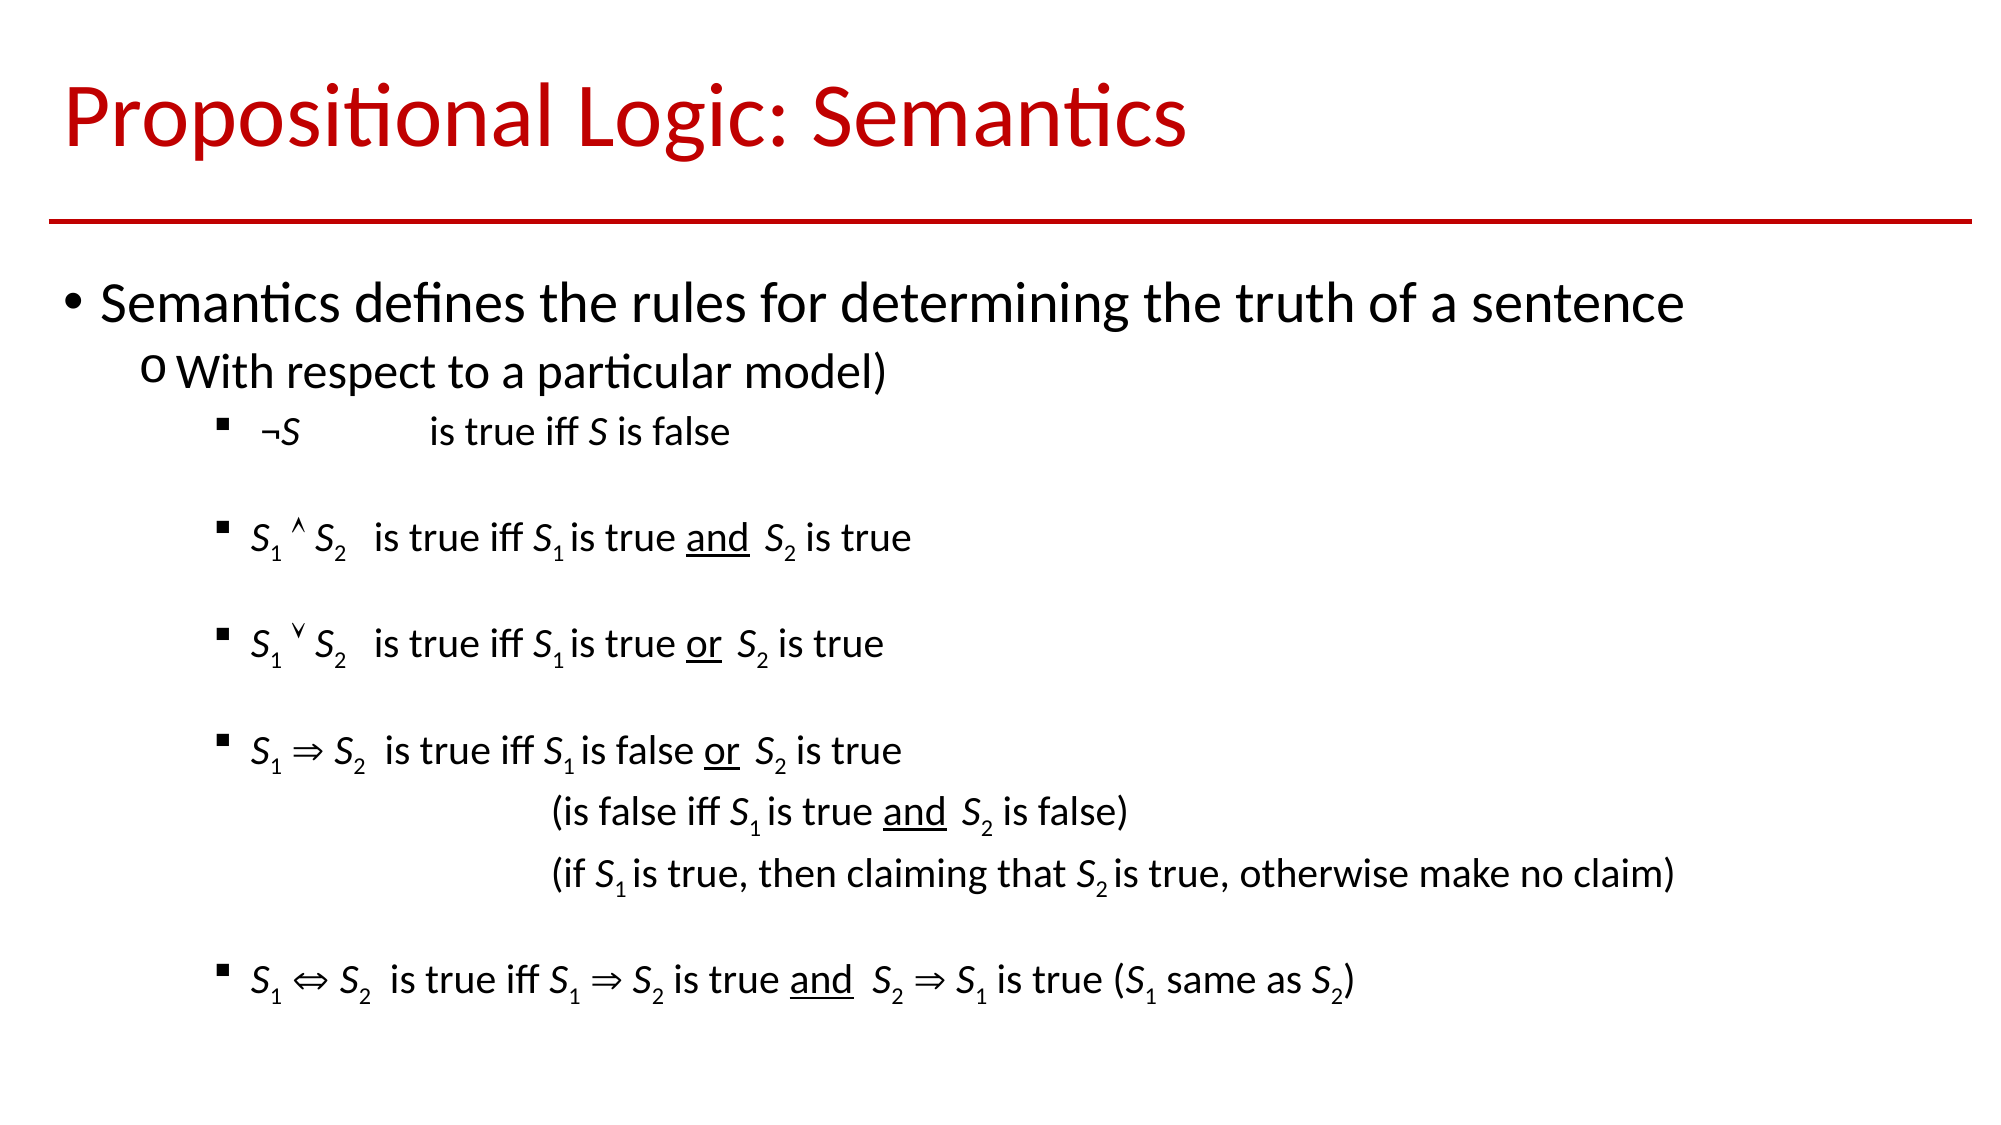

# Propositional Logic: Semantics
Semantics defines the rules for determining the truth of a sentence
With respect to a particular model)
 ¬S	   is true iff S is false
S1 ∧ S2     is true iff S1 is true and  S2 is true
S1 ∨ S2     is true iff S1 is true or  S2 is true
S1 ⇒ S2  is true iff S1 is false or  S2 is true
 			(is false iff S1 is true and  S2 is false)
			(if S1 is true, then claiming that S2 is true, otherwise make no claim)
S1 ⇔ S2  is true iff S1 ⇒ S2 is true and  S2 ⇒ S1 is true (S1 same as S2)